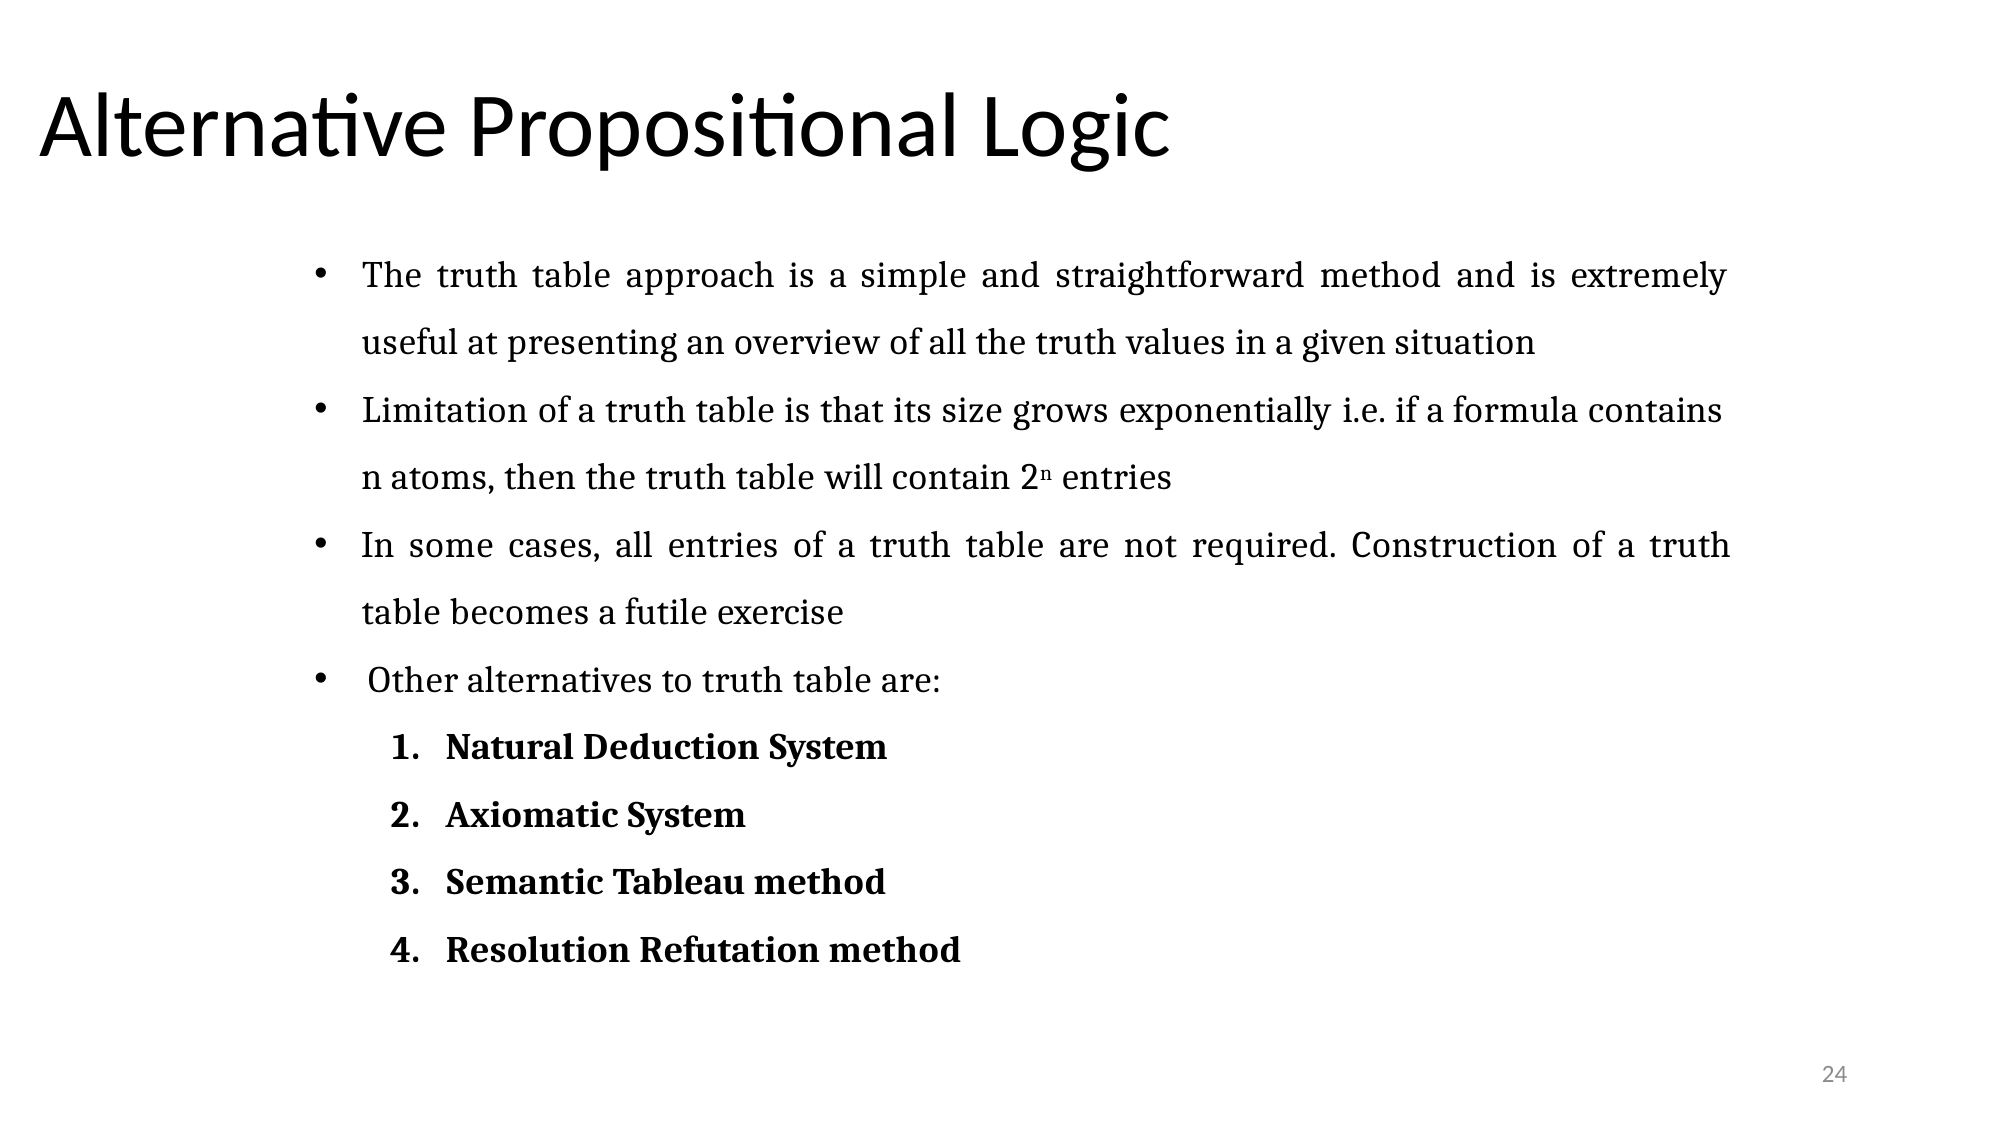

# Alternative Propositional Logic
The truth table approach is a simple and straightforward method and is extremely  useful at presenting an overview of all the truth values in a given situation
Limitation of a truth table is that its size grows exponentially i.e. if a formula contains
n atoms, then the truth table will contain 2n entries
In some cases, all entries of a truth table are not required. Construction of a truth
table becomes a futile exercise
Other alternatives to truth table are:
Natural Deduction System
Axiomatic System
Semantic Tableau method
Resolution Refutation method
24